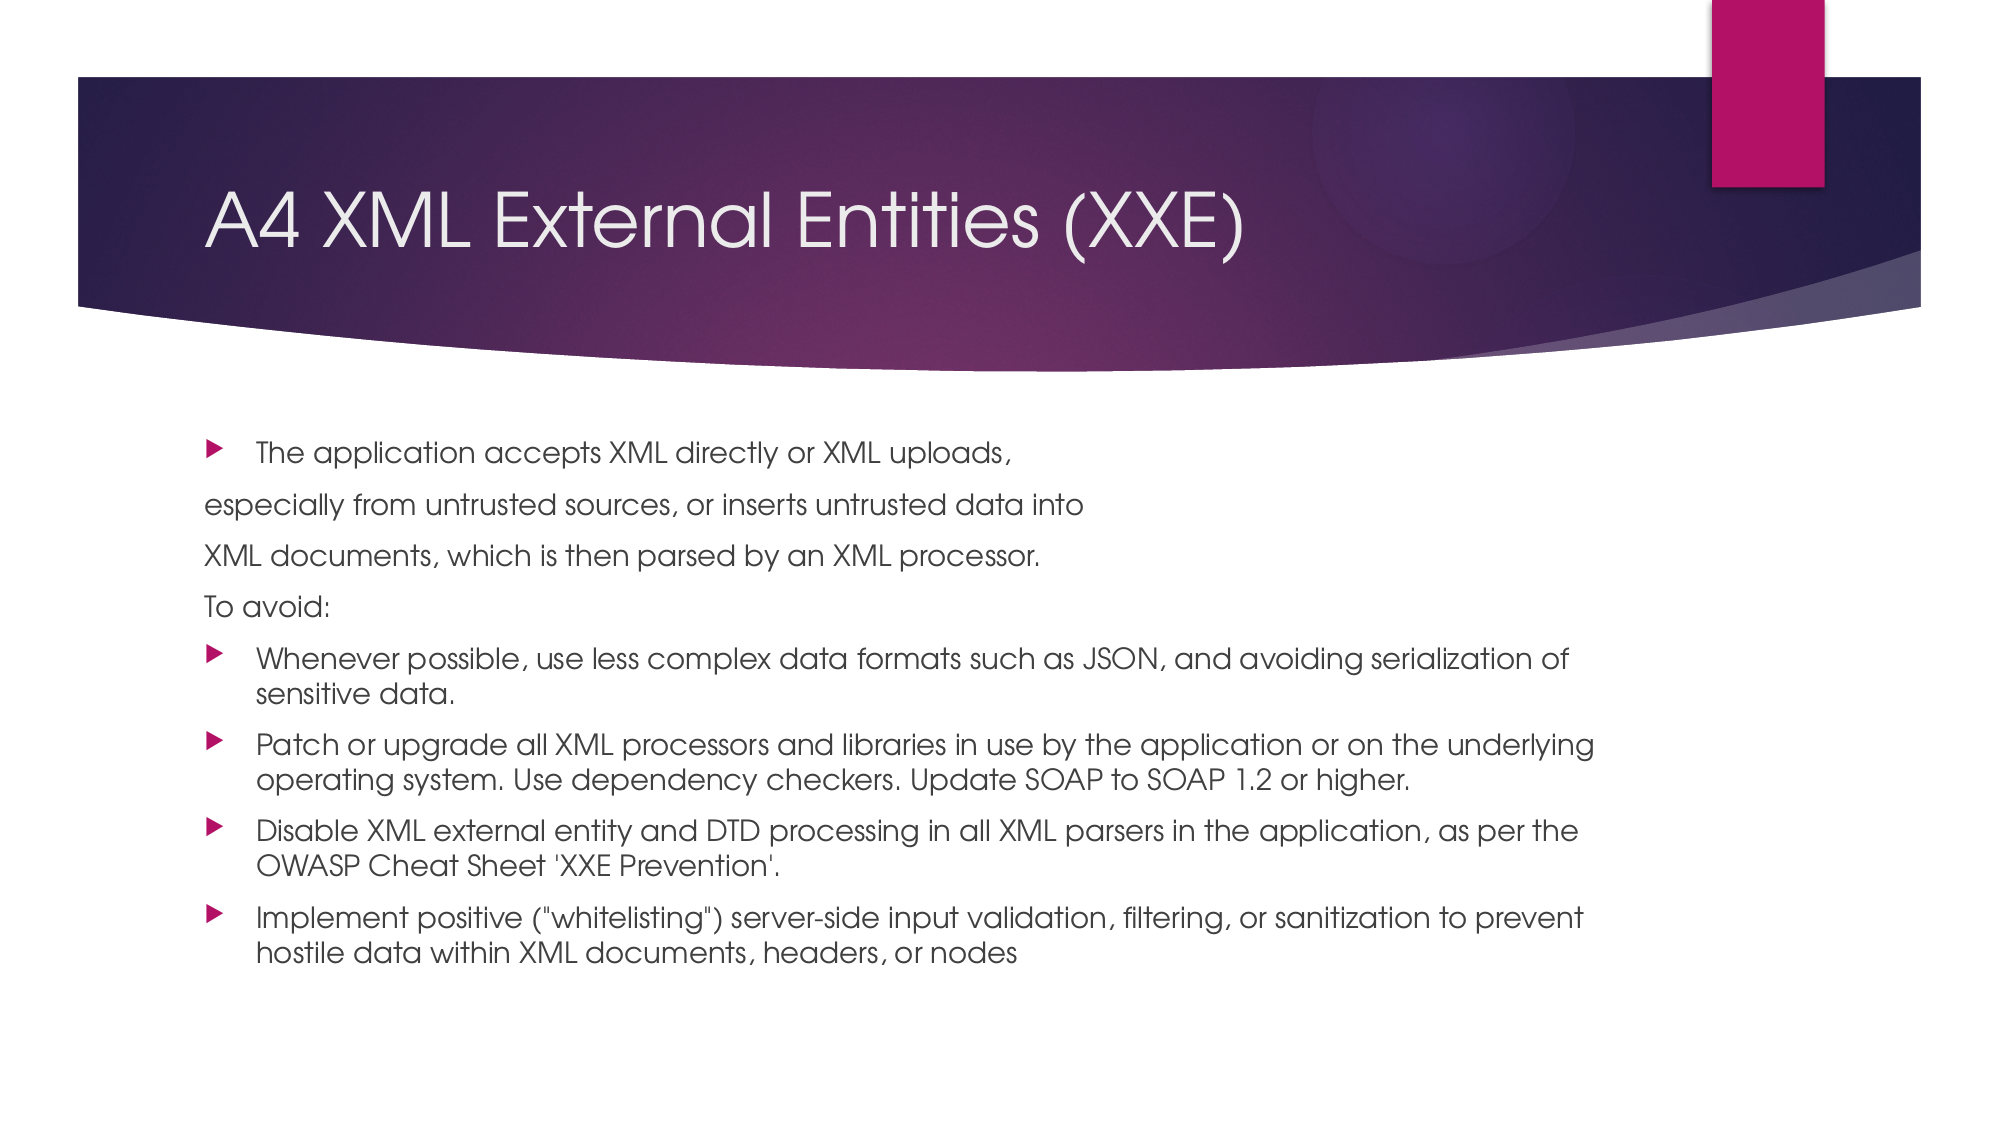

# A4 XML External Entities (XXE)
The application accepts XML directly or XML uploads,
especially from untrusted sources, or inserts untrusted data into
XML documents, which is then parsed by an XML processor.
To avoid:
Whenever possible, use less complex data formats such as JSON, and avoiding serialization of sensitive data.
Patch or upgrade all XML processors and libraries in use by the application or on the underlying operating system. Use dependency checkers. Update SOAP to SOAP 1.2 or higher.
Disable XML external entity and DTD processing in all XML parsers in the application, as per the OWASP Cheat Sheet 'XXE Prevention'.
Implement positive ("whitelisting") server-side input validation, filtering, or sanitization to prevent hostile data within XML documents, headers, or nodes